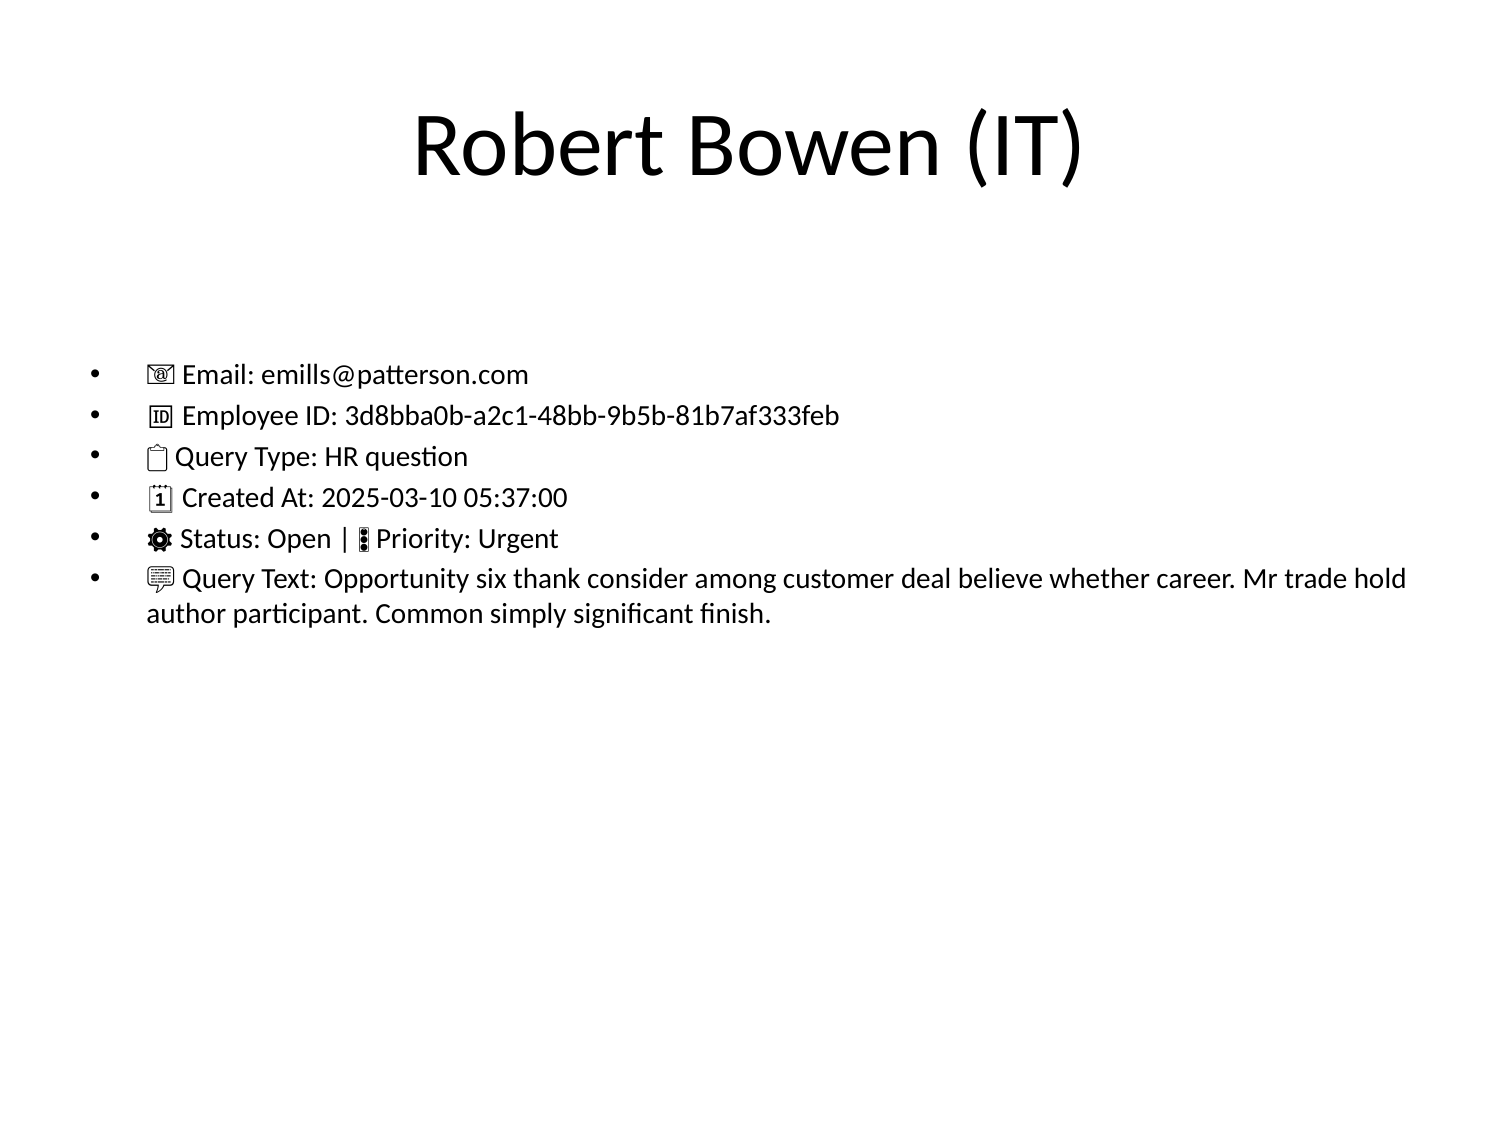

# Robert Bowen (IT)

📧 Email: emills@patterson.com
🆔 Employee ID: 3d8bba0b-a2c1-48bb-9b5b-81b7af333feb
📋 Query Type: HR question
🗓 Created At: 2025-03-10 05:37:00
⚙ Status: Open | 🚦 Priority: Urgent
💬 Query Text: Opportunity six thank consider among customer deal believe whether career. Mr trade hold author participant. Common simply significant finish.